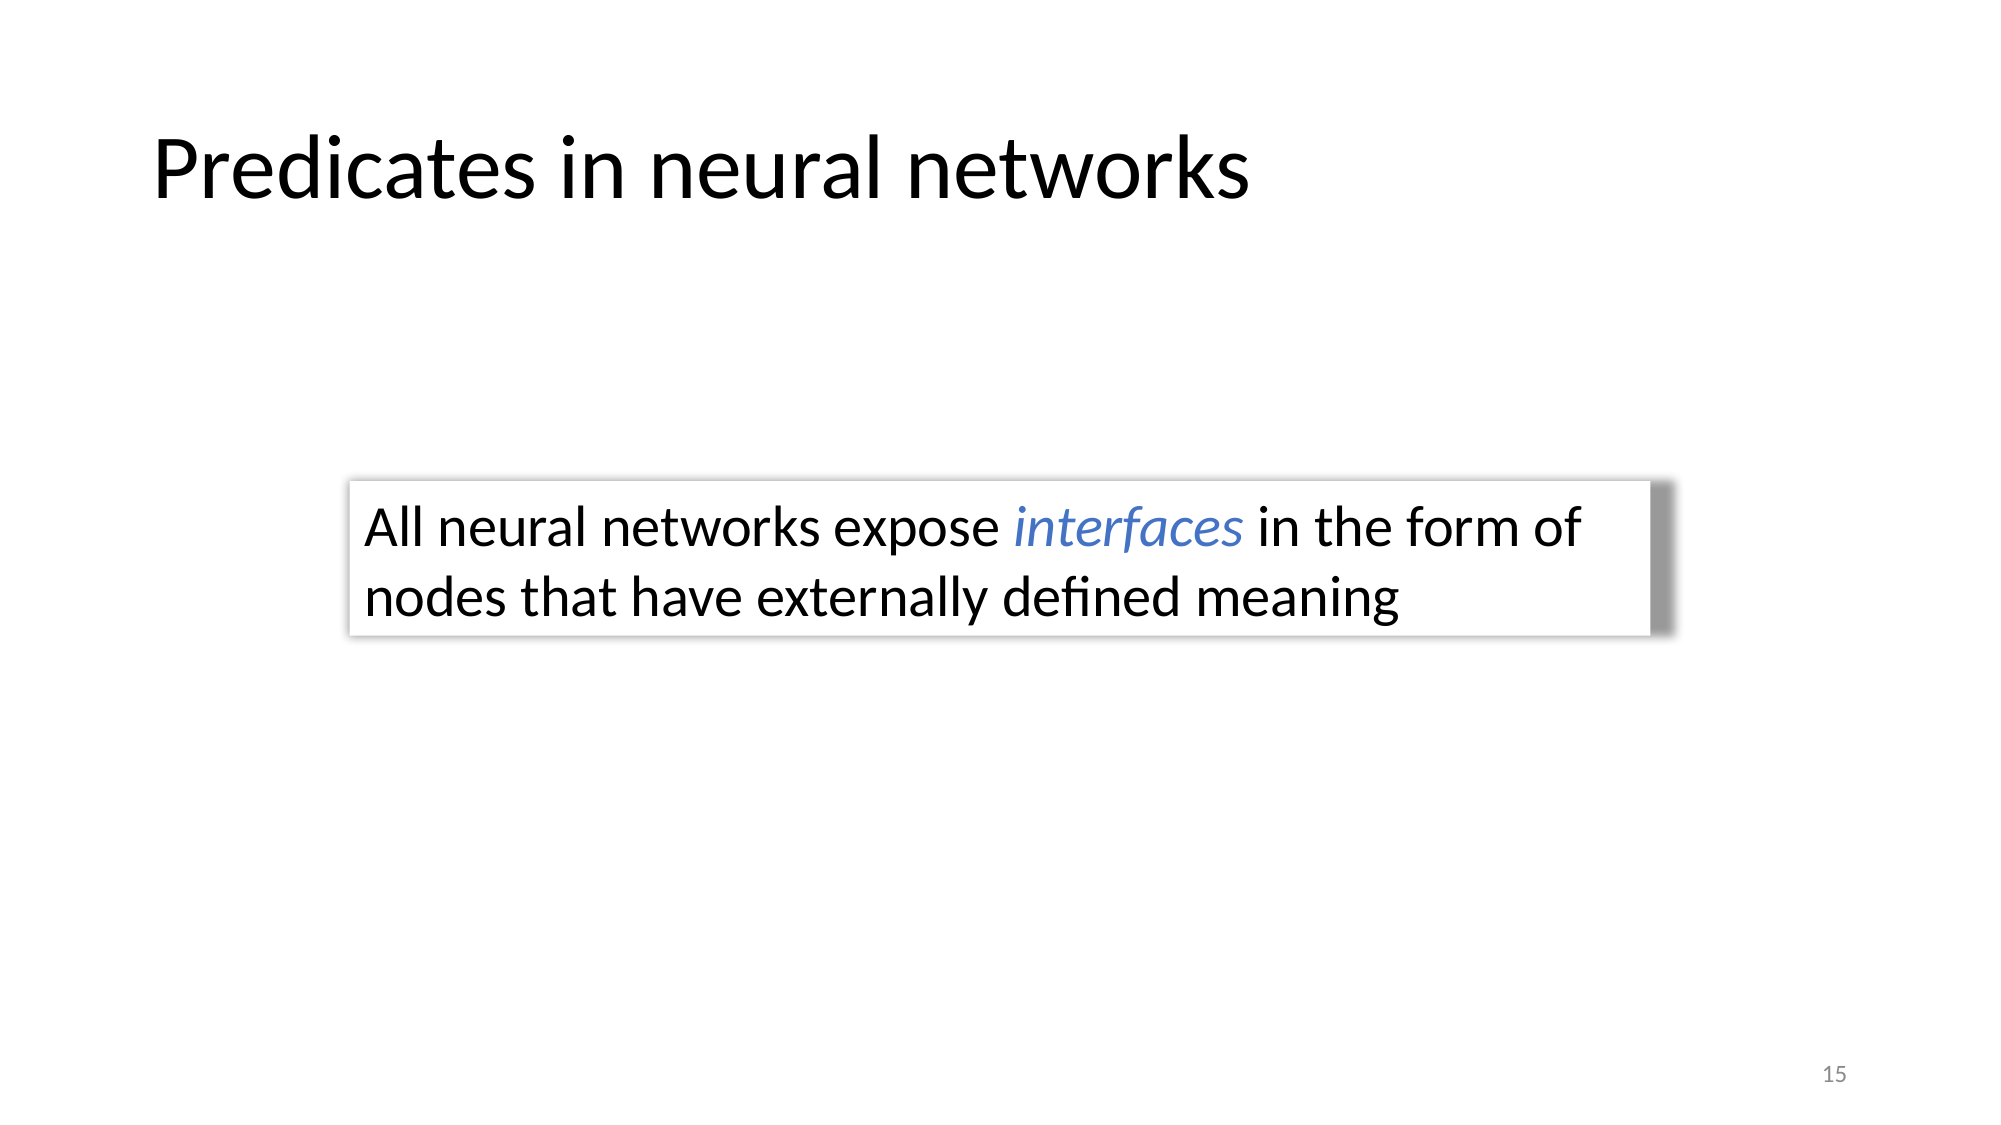

# Predicates in neural networks
All neural networks expose interfaces in the form of nodes that have externally defined meaning
15